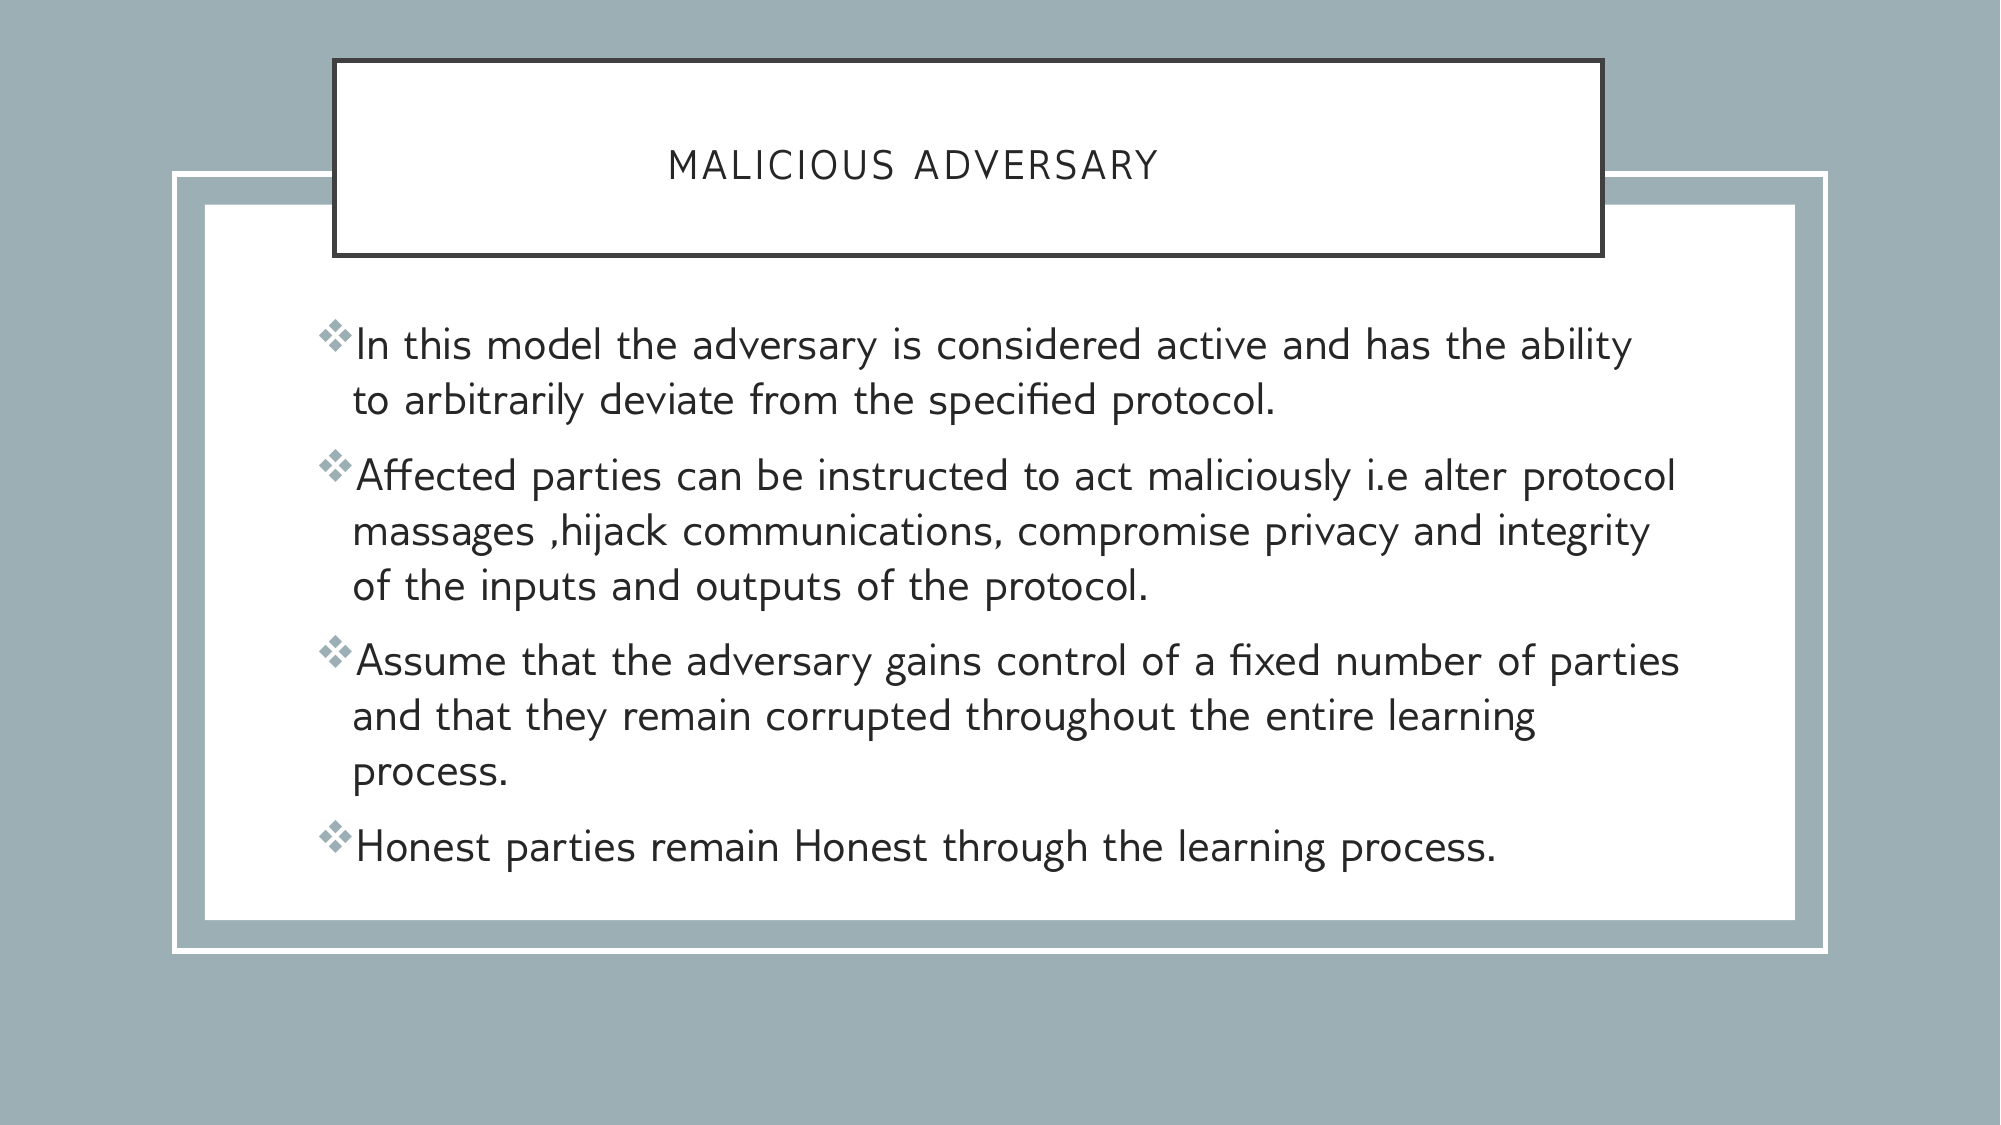

# Malicious Adversary

In this model the adversary is considered active and has the ability to arbitrarily deviate from the specified protocol.
Affected parties can be instructed to act maliciously i.e alter protocol massages ,hijack communications, compromise privacy and integrity of the inputs and outputs of the protocol.
Assume that the adversary gains control of a fixed number of parties and that they remain corrupted throughout the entire learning process.
Honest parties remain Honest through the learning process.